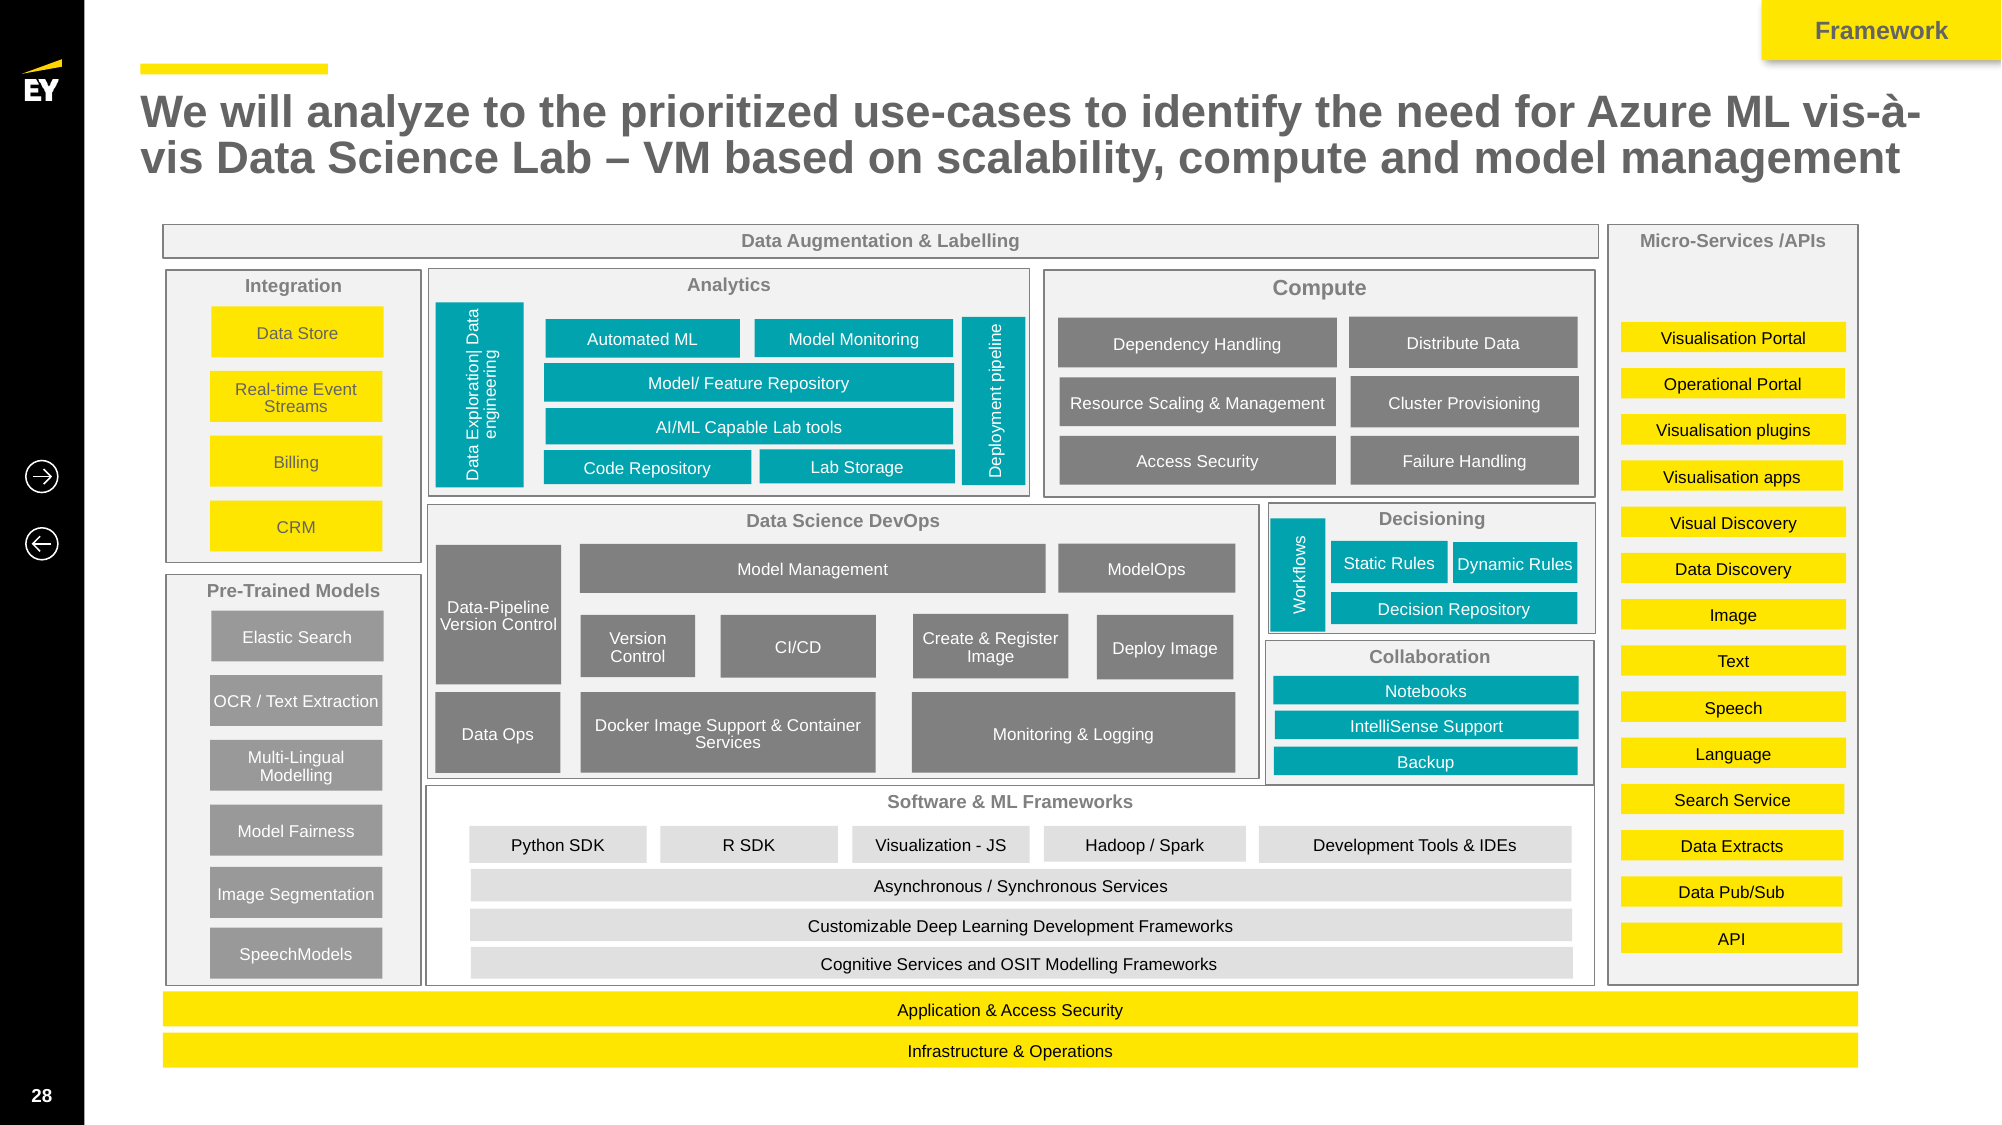

Framework
# We will analyze to the prioritized use-cases to identify the need for Azure ML vis-à-vis Data Science Lab – VM based on scalability, compute and model management
Data Augmentation & Labelling
Micro-Services /APIs
Analytics
Compute
Integration
Data Store
Distribute Data
Dependency Handling
Automated ML
Model Monitoring
Visualisation Portal
Data Exploration| Data engineering
Model/ Feature Repository
Operational Portal
Deployment pipeline
Real-time Event Streams
Cluster Provisioning
Resource Scaling & Management
AI/ML Capable Lab tools
Visualisation plugins
Billing
Access Security
Failure Handling
Lab Storage
Code Repository
Visualisation apps
CRM
Decisioning
Data Science DevOps
Visual Discovery
Static Rules
Dynamic Rules
ModelOps
Model Management
Data-Pipeline Version Control
Workflows
Data Discovery
Pre-Trained Models
Decision Repository
Image
Elastic Search
Create & Register Image
Deploy Image
CI/CD
Version Control
Collaboration
Text
OCR / Text Extraction
Notebooks
Speech
Data Ops
Docker Image Support & Container Services
Monitoring & Logging
IntelliSense Support
Language
Multi-Lingual Modelling
Backup
Search Service
Software & ML Frameworks
Model Fairness
Development Tools & IDEs
Python SDK
R SDK
Visualization - JS
Hadoop / Spark
Data Extracts
Image Segmentation
Asynchronous / Synchronous Services
Data Pub/Sub
Customizable Deep Learning Development Frameworks
API
SpeechModels
Cognitive Services and OSIT Modelling Frameworks
Application & Access Security
Infrastructure & Operations